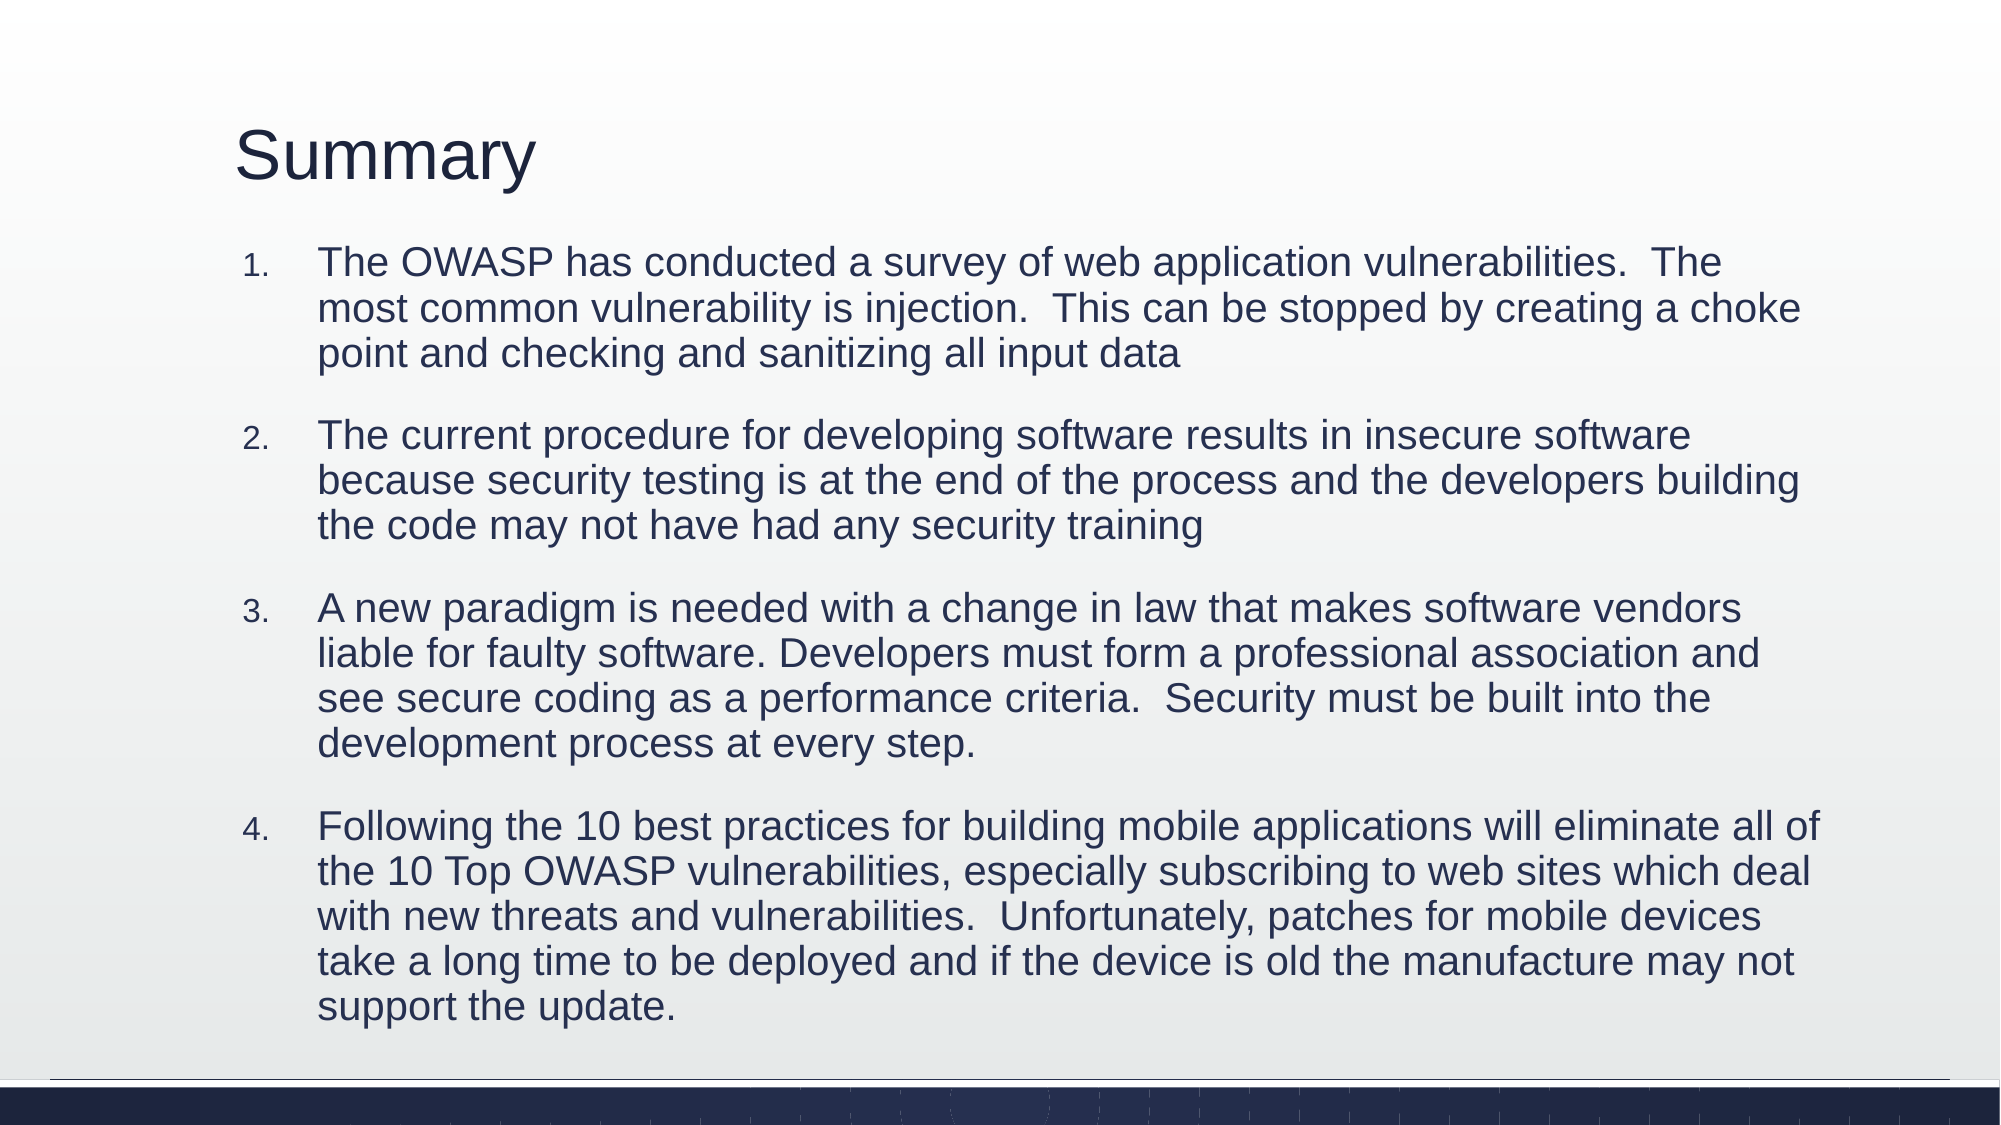

# Summary
The OWASP has conducted a survey of web application vulnerabilities.  The most common vulnerability is injection.  This can be stopped by creating a choke point and checking and sanitizing all input data
The current procedure for developing software results in insecure software because security testing is at the end of the process and the developers building the code may not have had any security training
A new paradigm is needed with a change in law that makes software vendors liable for faulty software. Developers must form a professional association and see secure coding as a performance criteria.  Security must be built into the development process at every step.
Following the 10 best practices for building mobile applications will eliminate all of the 10 Top OWASP vulnerabilities, especially subscribing to web sites which deal with new threats and vulnerabilities.  Unfortunately, patches for mobile devices take a long time to be deployed and if the device is old the manufacture may not support the update.